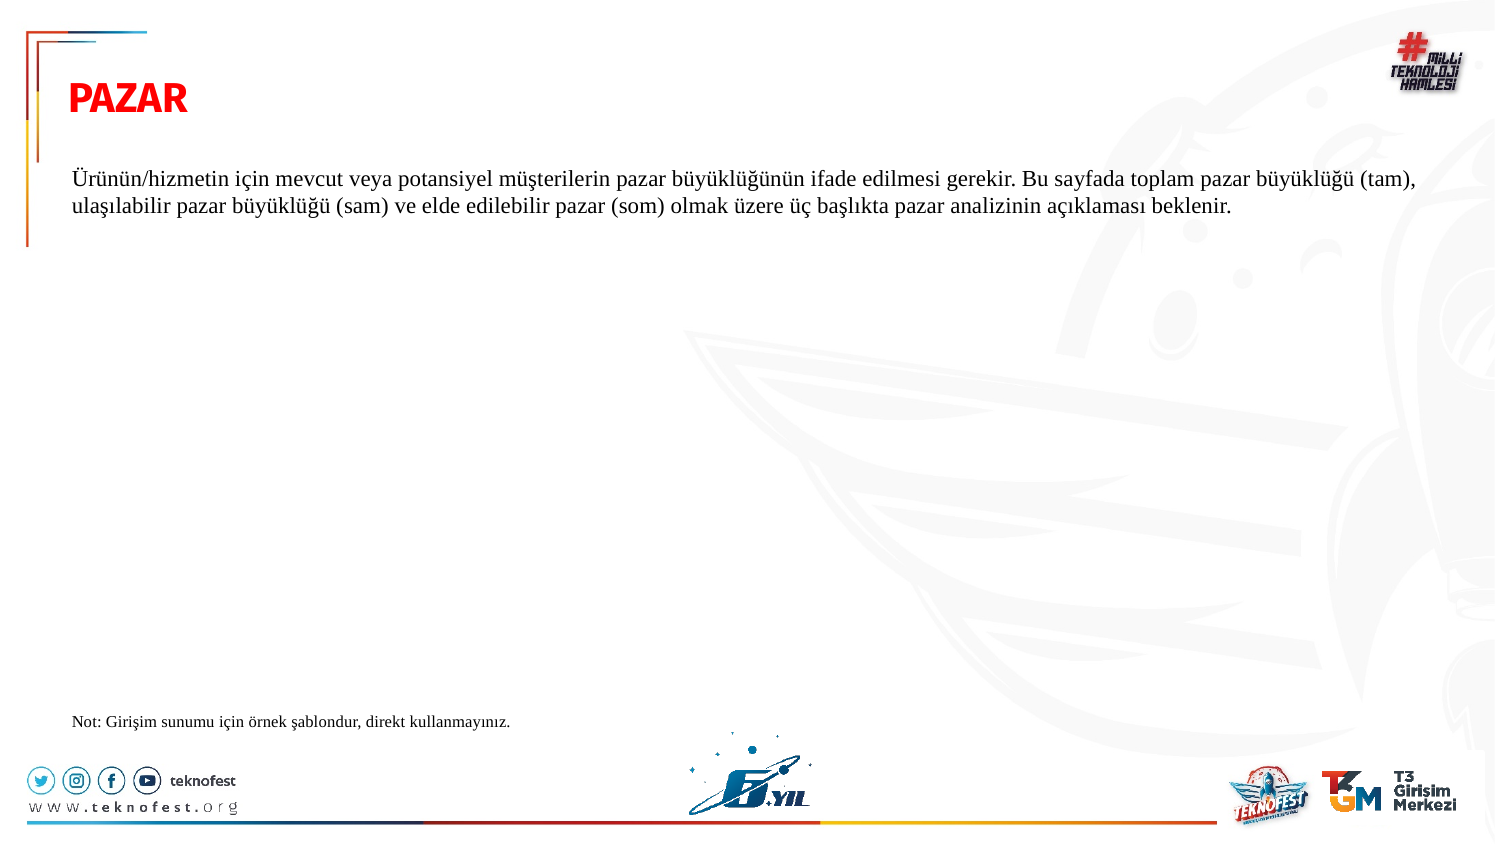

PAZAR
Ürünün/hizmetin için mevcut veya potansiyel müşterilerin pazar büyüklüğünün ifade edilmesi gerekir. Bu sayfada toplam pazar büyüklüğü (tam), ulaşılabilir pazar büyüklüğü (sam) ve elde edilebilir pazar (som) olmak üzere üç başlıkta pazar analizinin açıklaması beklenir.

Not: Girişim sunumu için örnek şablondur, direkt kullanmayınız.